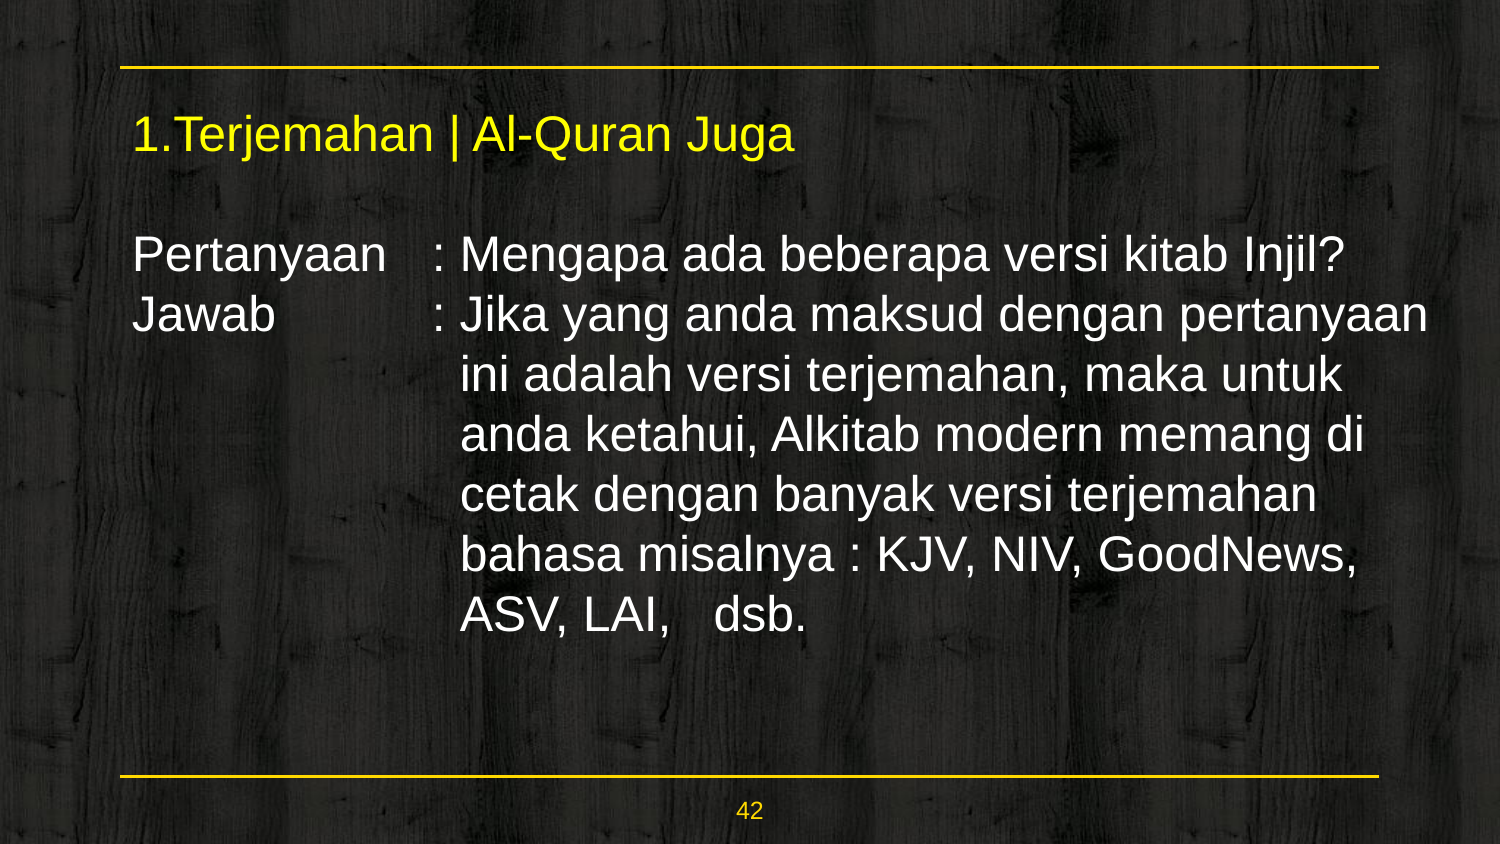

1.Terjemahan | Al-Quran Juga

Pertanyaan 	: Mengapa ada beberapa versi kitab Injil?
Jawab 	: Jika yang anda maksud dengan pertanyaan
		  ini adalah versi terjemahan, maka untuk
		  anda ketahui, Alkitab modern memang di
		  cetak dengan banyak versi terjemahan
		  bahasa misalnya : KJV, NIV, GoodNews,
		  ASV, LAI,   dsb.
42